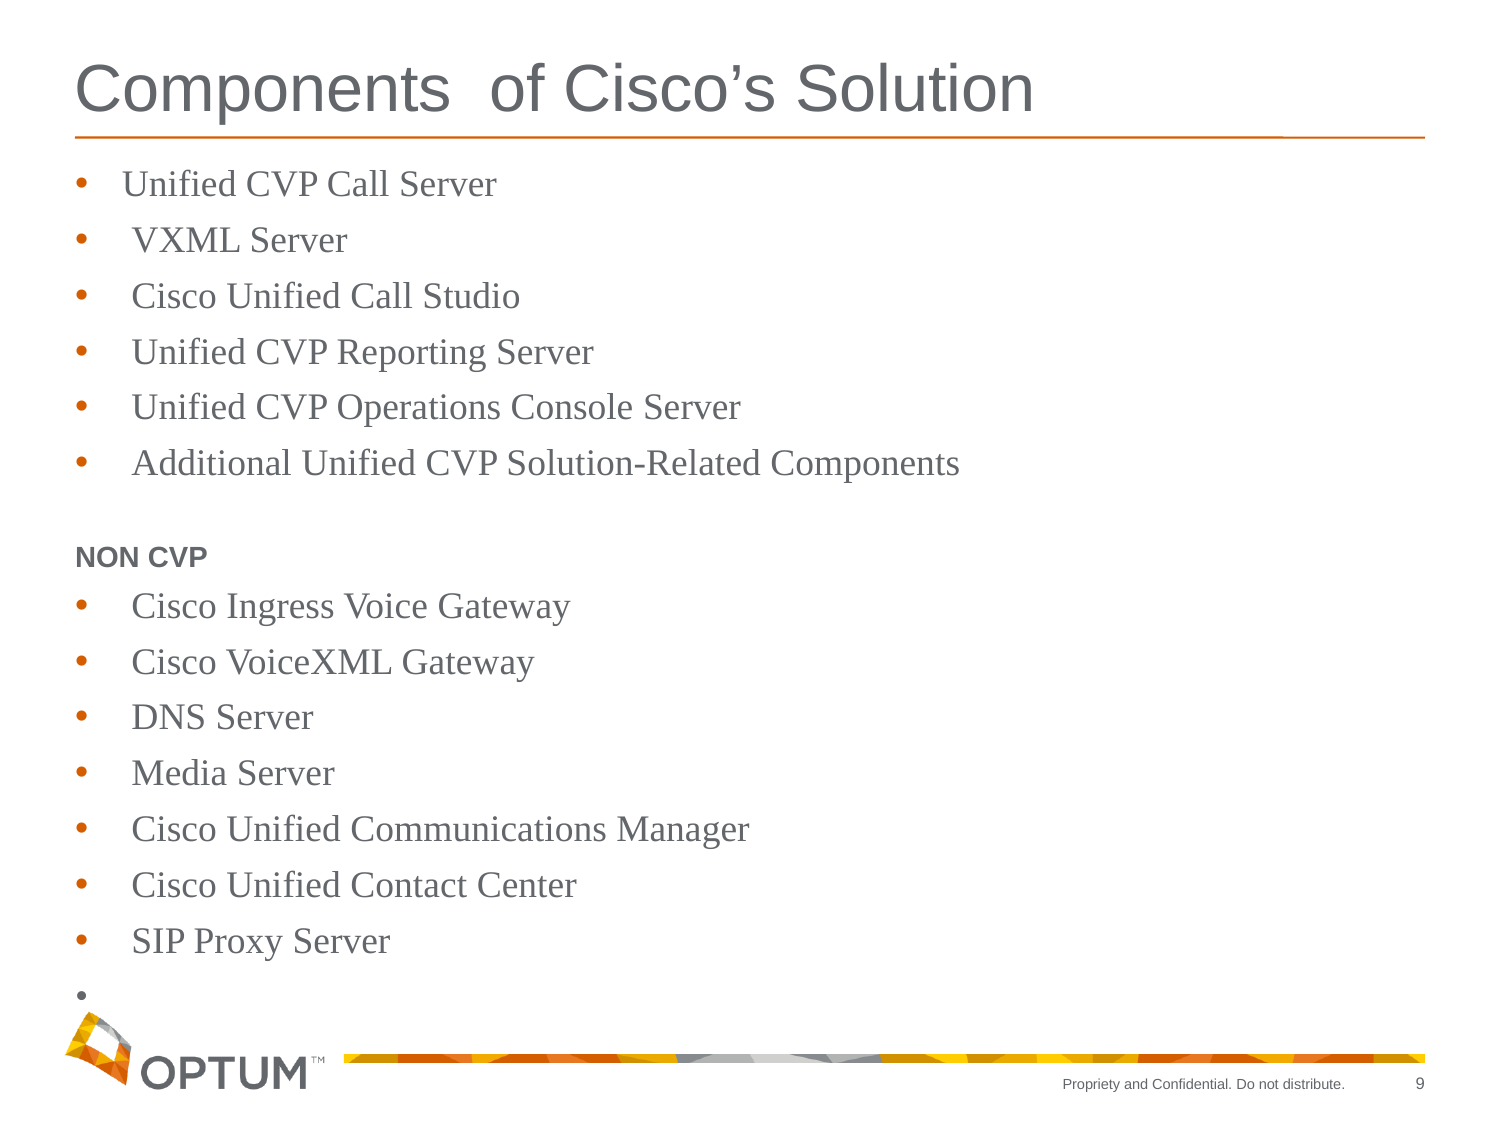

# Components  of Cisco’s Solution
Unified CVP Call Server
 VXML Server
 Cisco Unified Call Studio
 Unified CVP Reporting Server
 Unified CVP Operations Console Server
 Additional Unified CVP Solution-Related Components

NON CVP
 Cisco Ingress Voice Gateway
 Cisco VoiceXML Gateway
 DNS Server
 Media Server
 Cisco Unified Communications Manager
 Cisco Unified Contact Center
 SIP Proxy Server
•
9